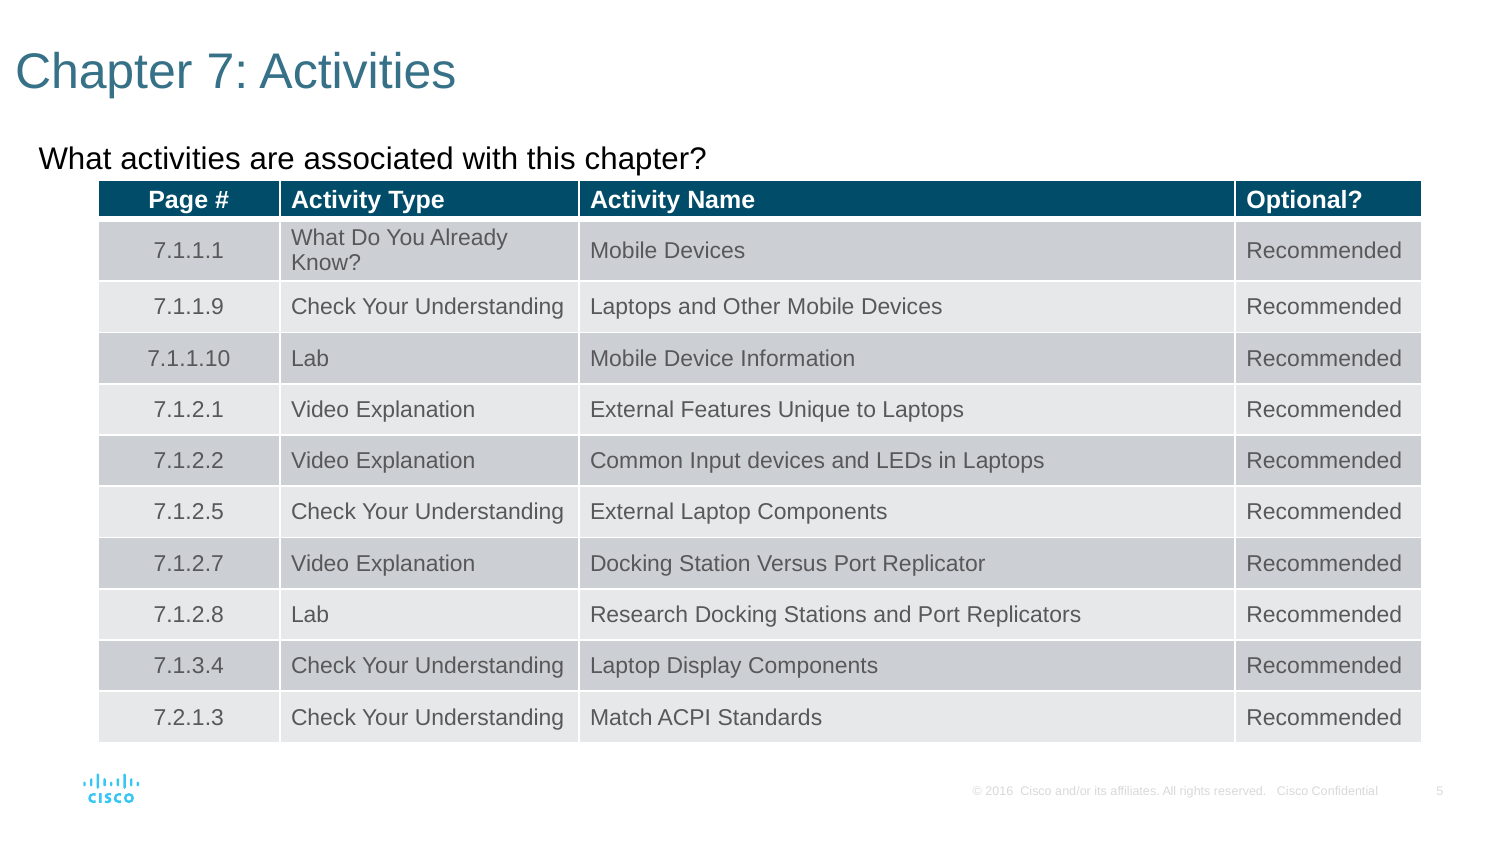

# Chapter 7: Activities
What activities are associated with this chapter?

| Page # | Activity Type | Activity Name | Optional? |
| --- | --- | --- | --- |
| 7.1.1.1 | What Do You Already Know? | Mobile Devices | Recommended |
| 7.1.1.9 | Check Your Understanding | Laptops and Other Mobile Devices | Recommended |
| 7.1.1.10 | Lab | Mobile Device Information | Recommended |
| 7.1.2.1 | Video Explanation | External Features Unique to Laptops | Recommended |
| 7.1.2.2 | Video Explanation | Common Input devices and LEDs in Laptops | Recommended |
| 7.1.2.5 | Check Your Understanding | External Laptop Components | Recommended |
| 7.1.2.7 | Video Explanation | Docking Station Versus Port Replicator | Recommended |
| 7.1.2.8 | Lab | Research Docking Stations and Port Replicators | Recommended |
| 7.1.3.4 | Check Your Understanding | Laptop Display Components | Recommended |
| 7.2.1.3 | Check Your Understanding | Match ACPI Standards | Recommended |